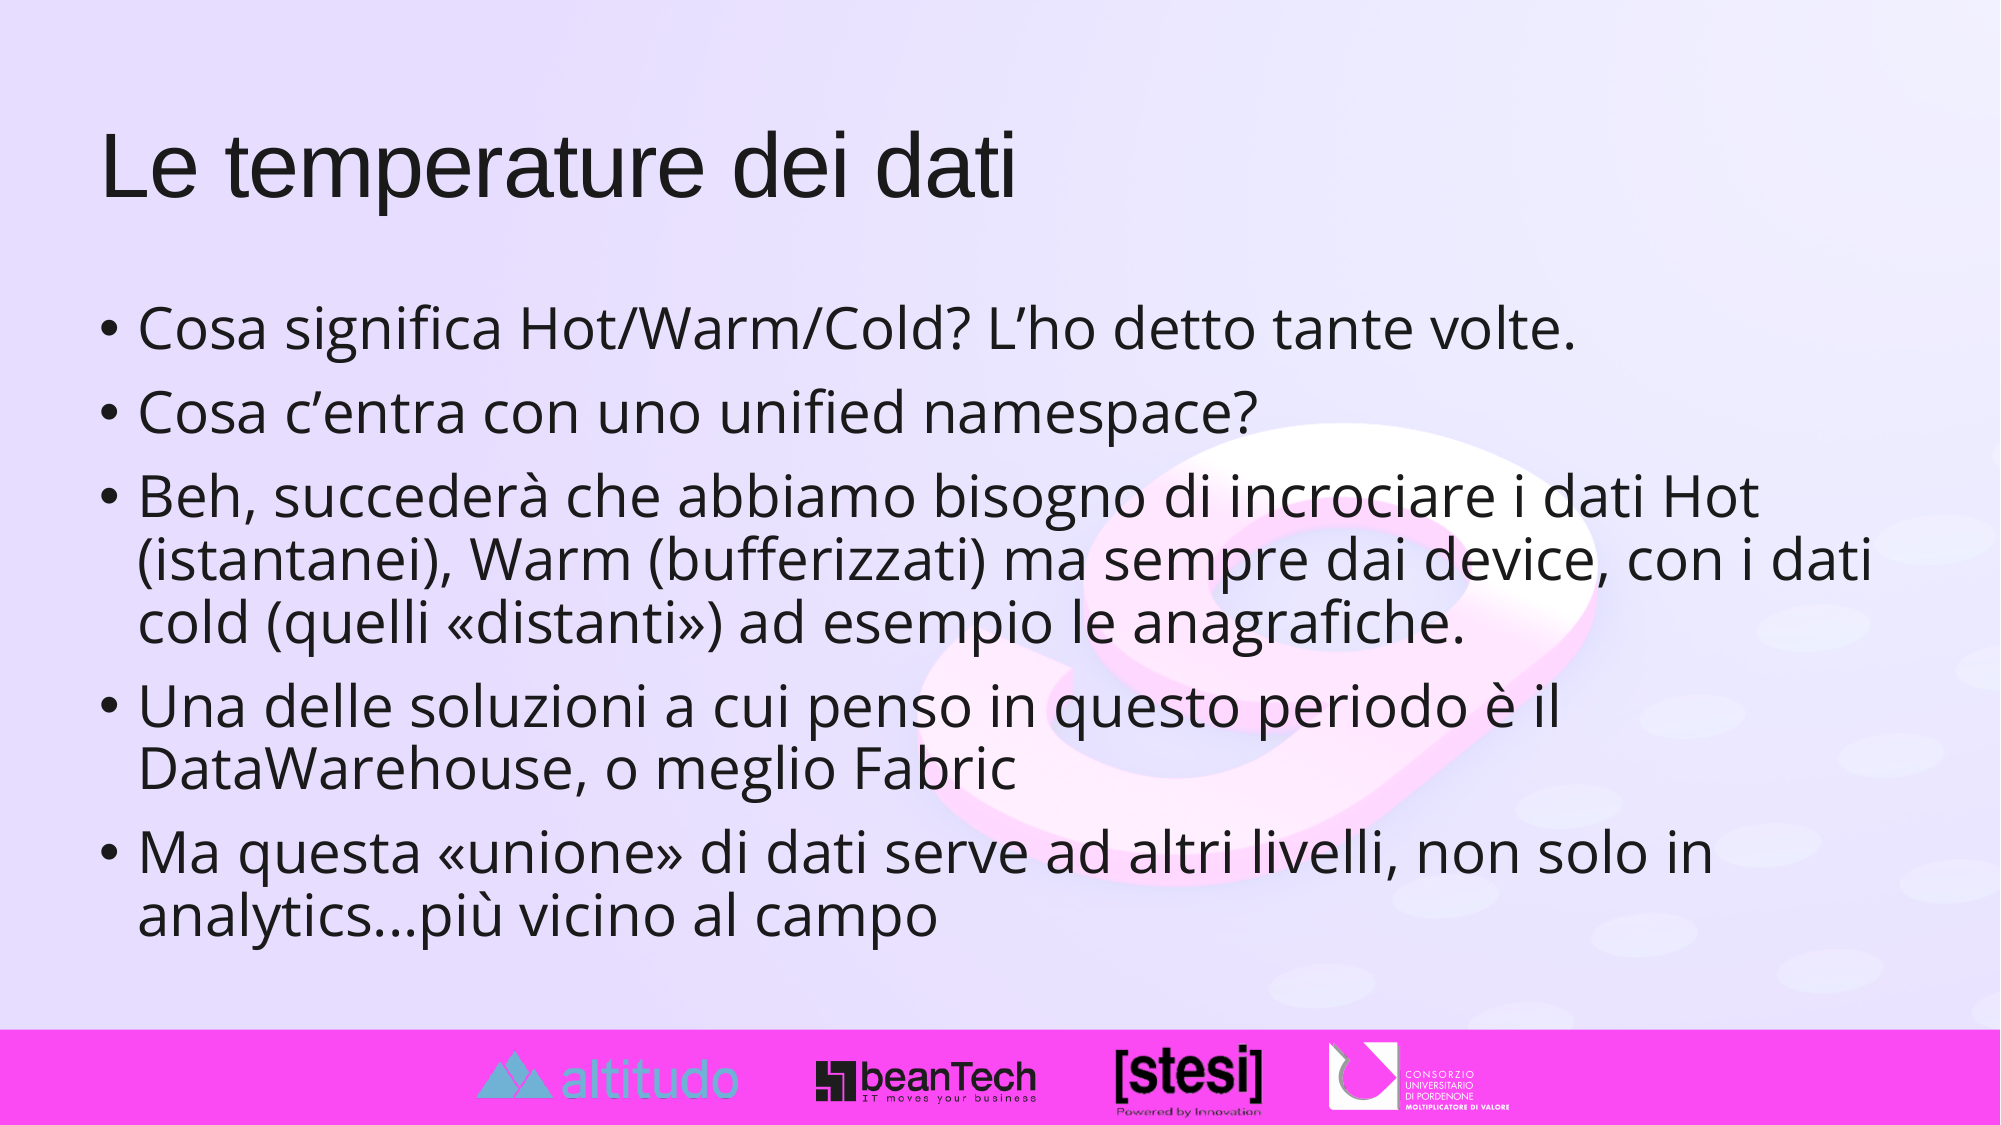

# Le temperature dei dati
Cosa significa Hot/Warm/Cold? L’ho detto tante volte.
Cosa c’entra con uno unified namespace?
Beh, succederà che abbiamo bisogno di incrociare i dati Hot (istantanei), Warm (bufferizzati) ma sempre dai device, con i dati cold (quelli «distanti») ad esempio le anagrafiche.
Una delle soluzioni a cui penso in questo periodo è il DataWarehouse, o meglio Fabric
Ma questa «unione» di dati serve ad altri livelli, non solo in analytics...più vicino al campo